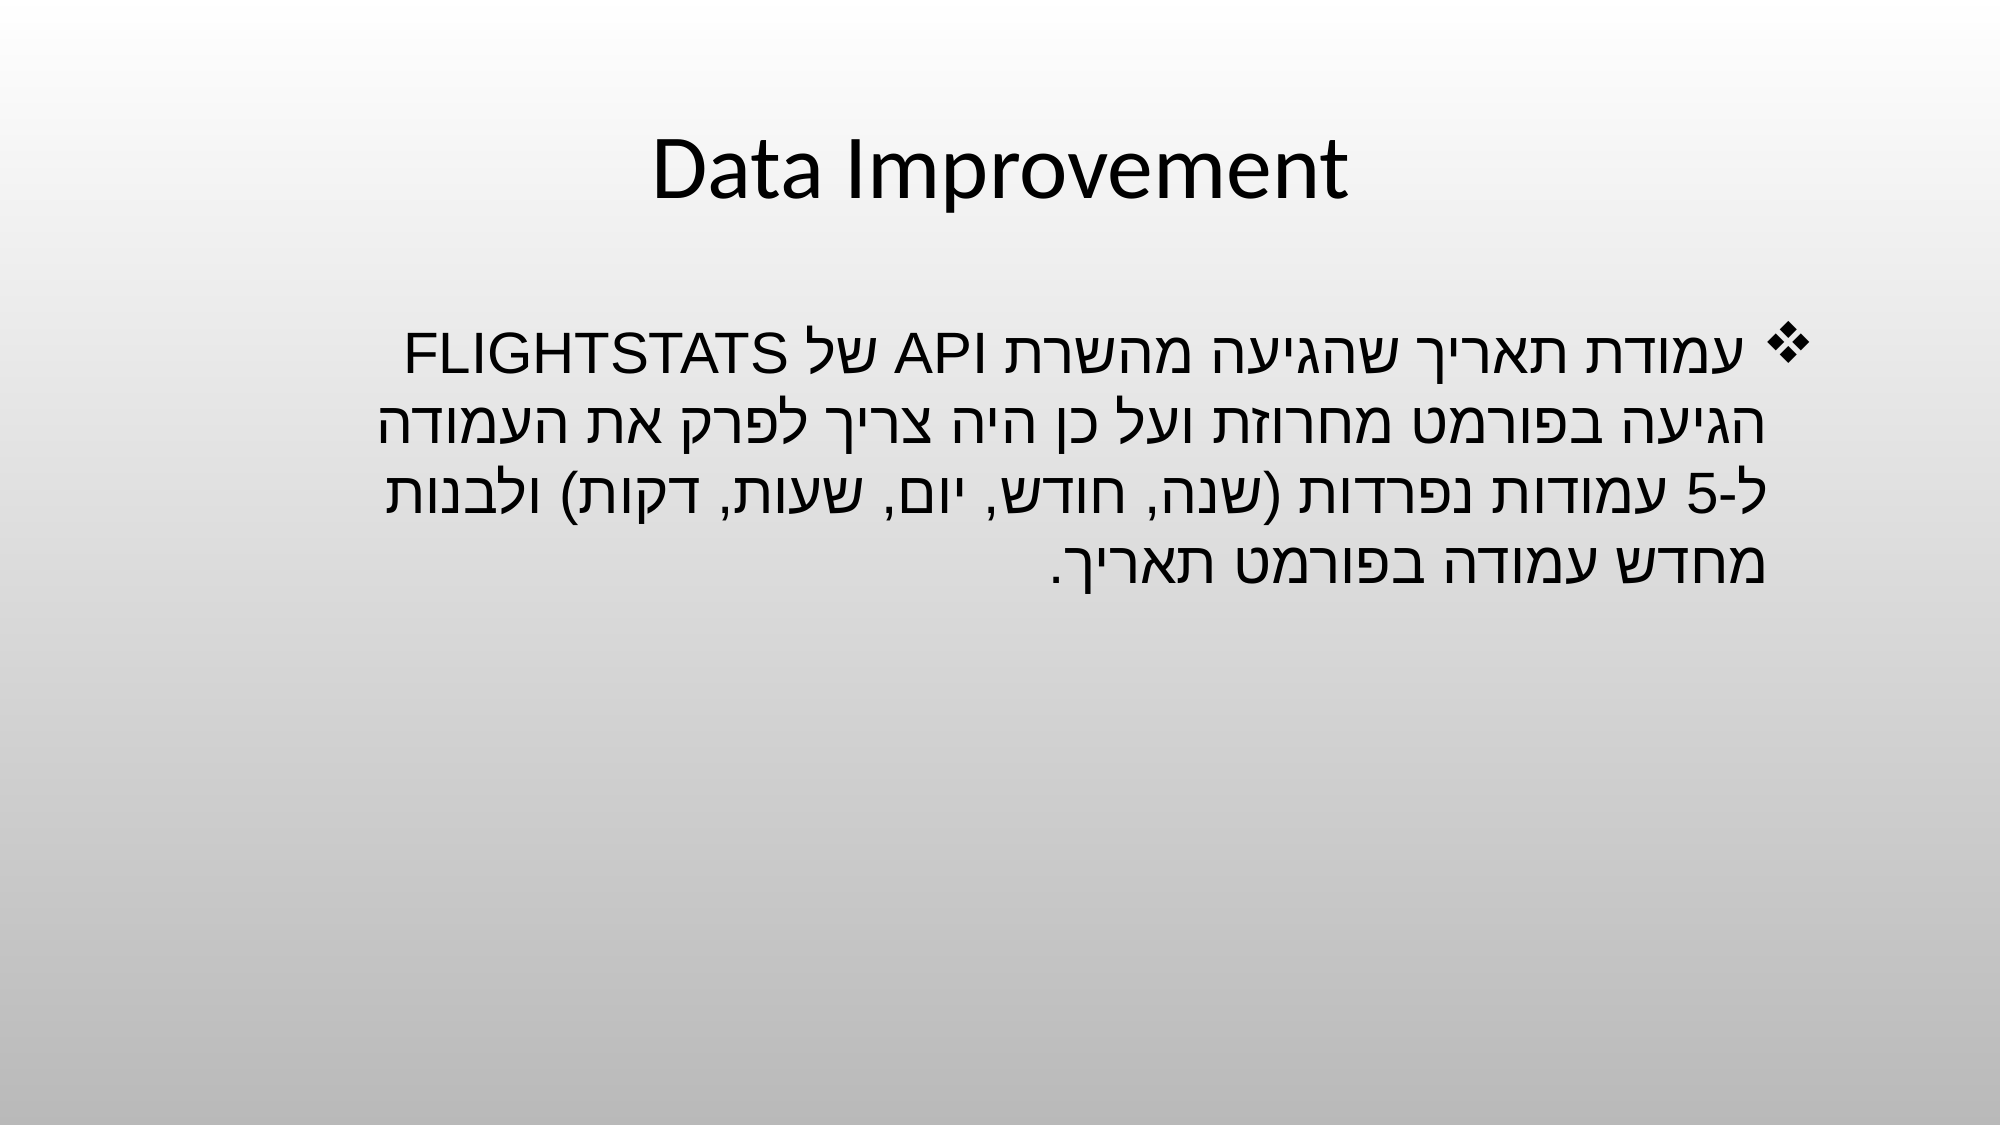

# Data Improvement
 עמודת תאריך שהגיעה מהשרת API של FLIGHTSTATS הגיעה בפורמט מחרוזת ועל כן היה צריך לפרק את העמודה ל-5 עמודות נפרדות (שנה, חודש, יום, שעות, דקות) ולבנות מחדש עמודה בפורמט תאריך.